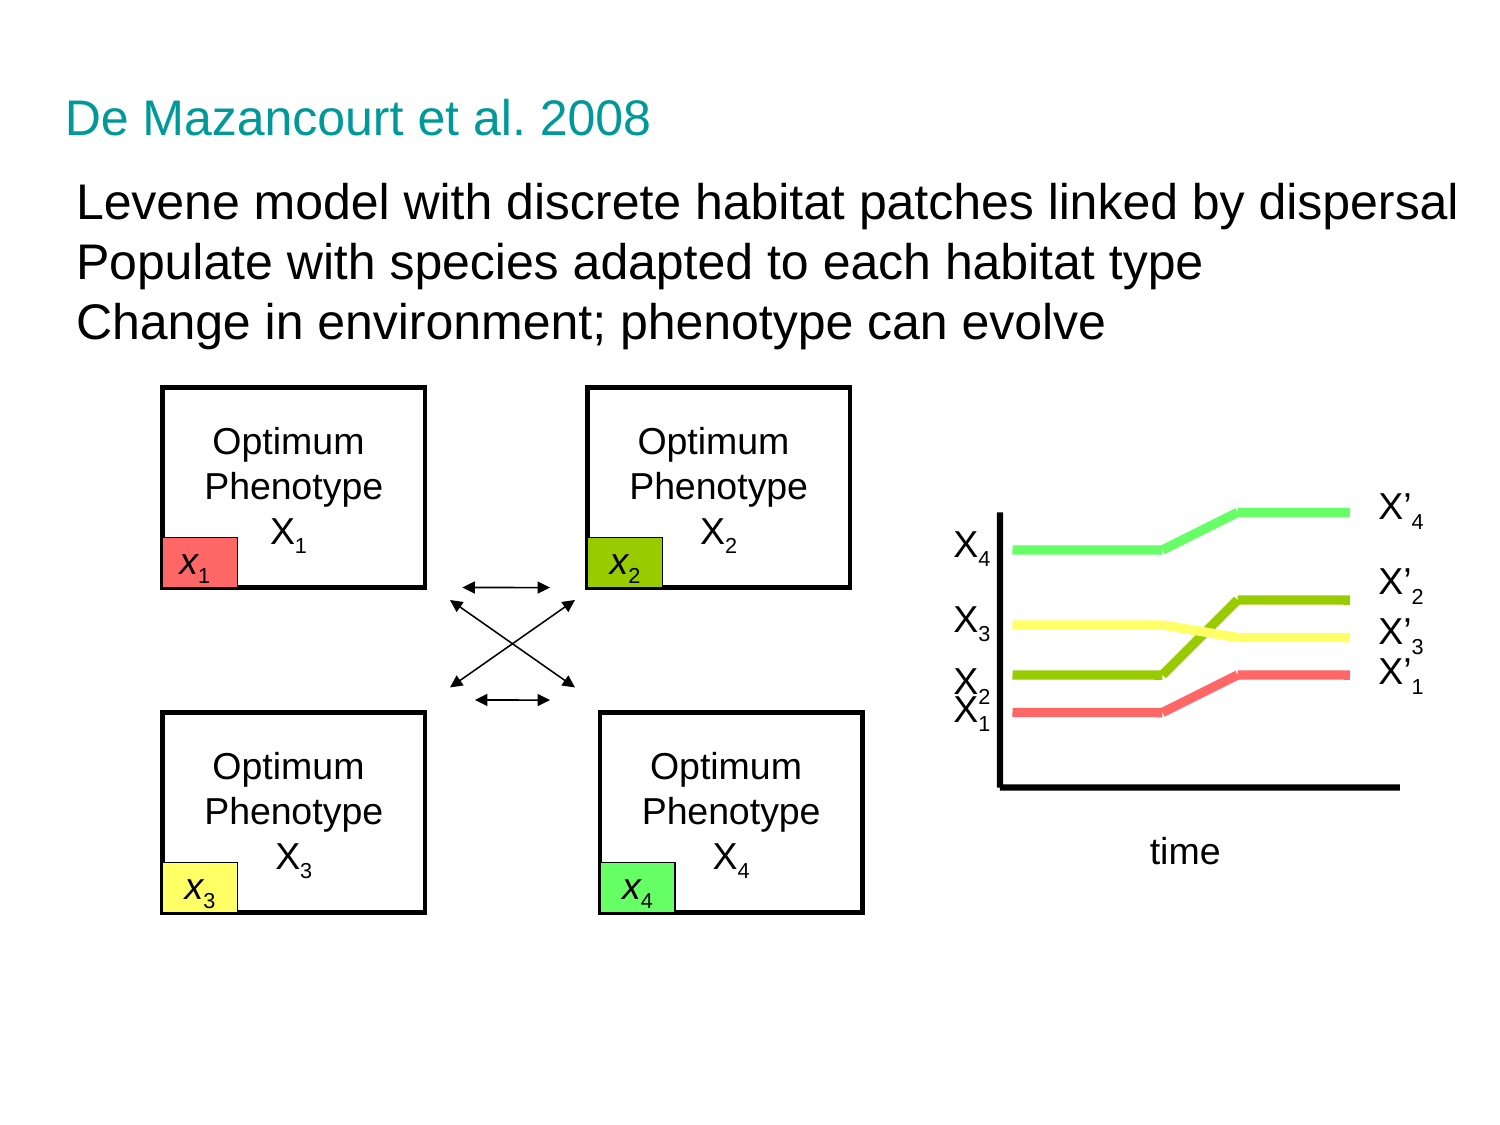

De Mazancourt et al. 2008

Levene model with discrete habitat patches linked by dispersal
Populate with species adapted to each habitat type
Change in environment; phenotype can evolve
Optimum
Phenotype
X1
Optimum
Phenotype
X2
X’4
X4

x1
x2

X’2

X3

X’3

X’1
X2

X1

Optimum
Phenotype
X3
Optimum
Phenotype
X4

time
x3
x4